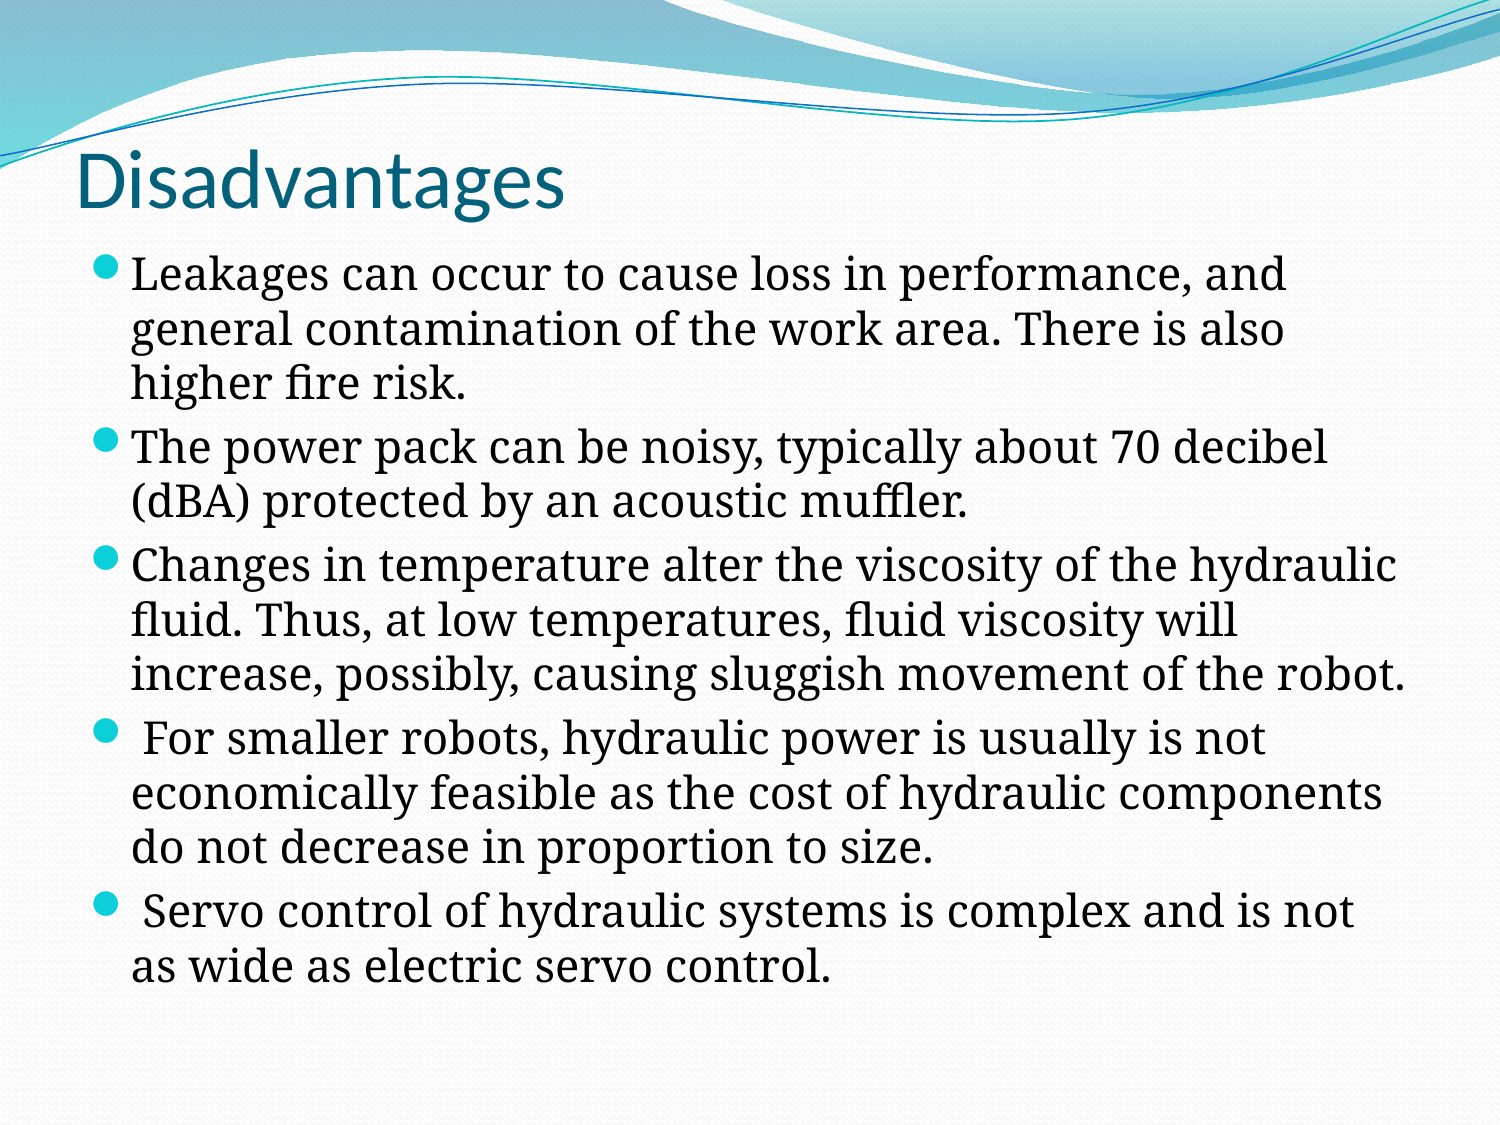

# Disadvantages
Leakages can occur to cause loss in performance, and general contamination of the work area. There is also higher fire risk.
The power pack can be noisy, typically about 70 decibel (dBA) protected by an acoustic muffler.
Changes in temperature alter the viscosity of the hydraulic fluid. Thus, at low temperatures, fluid viscosity will increase, possibly, causing sluggish movement of the robot.
 For smaller robots, hydraulic power is usually is not economically feasible as the cost of hydraulic components do not decrease in proportion to size.
 Servo control of hydraulic systems is complex and is not as wide as electric servo control.